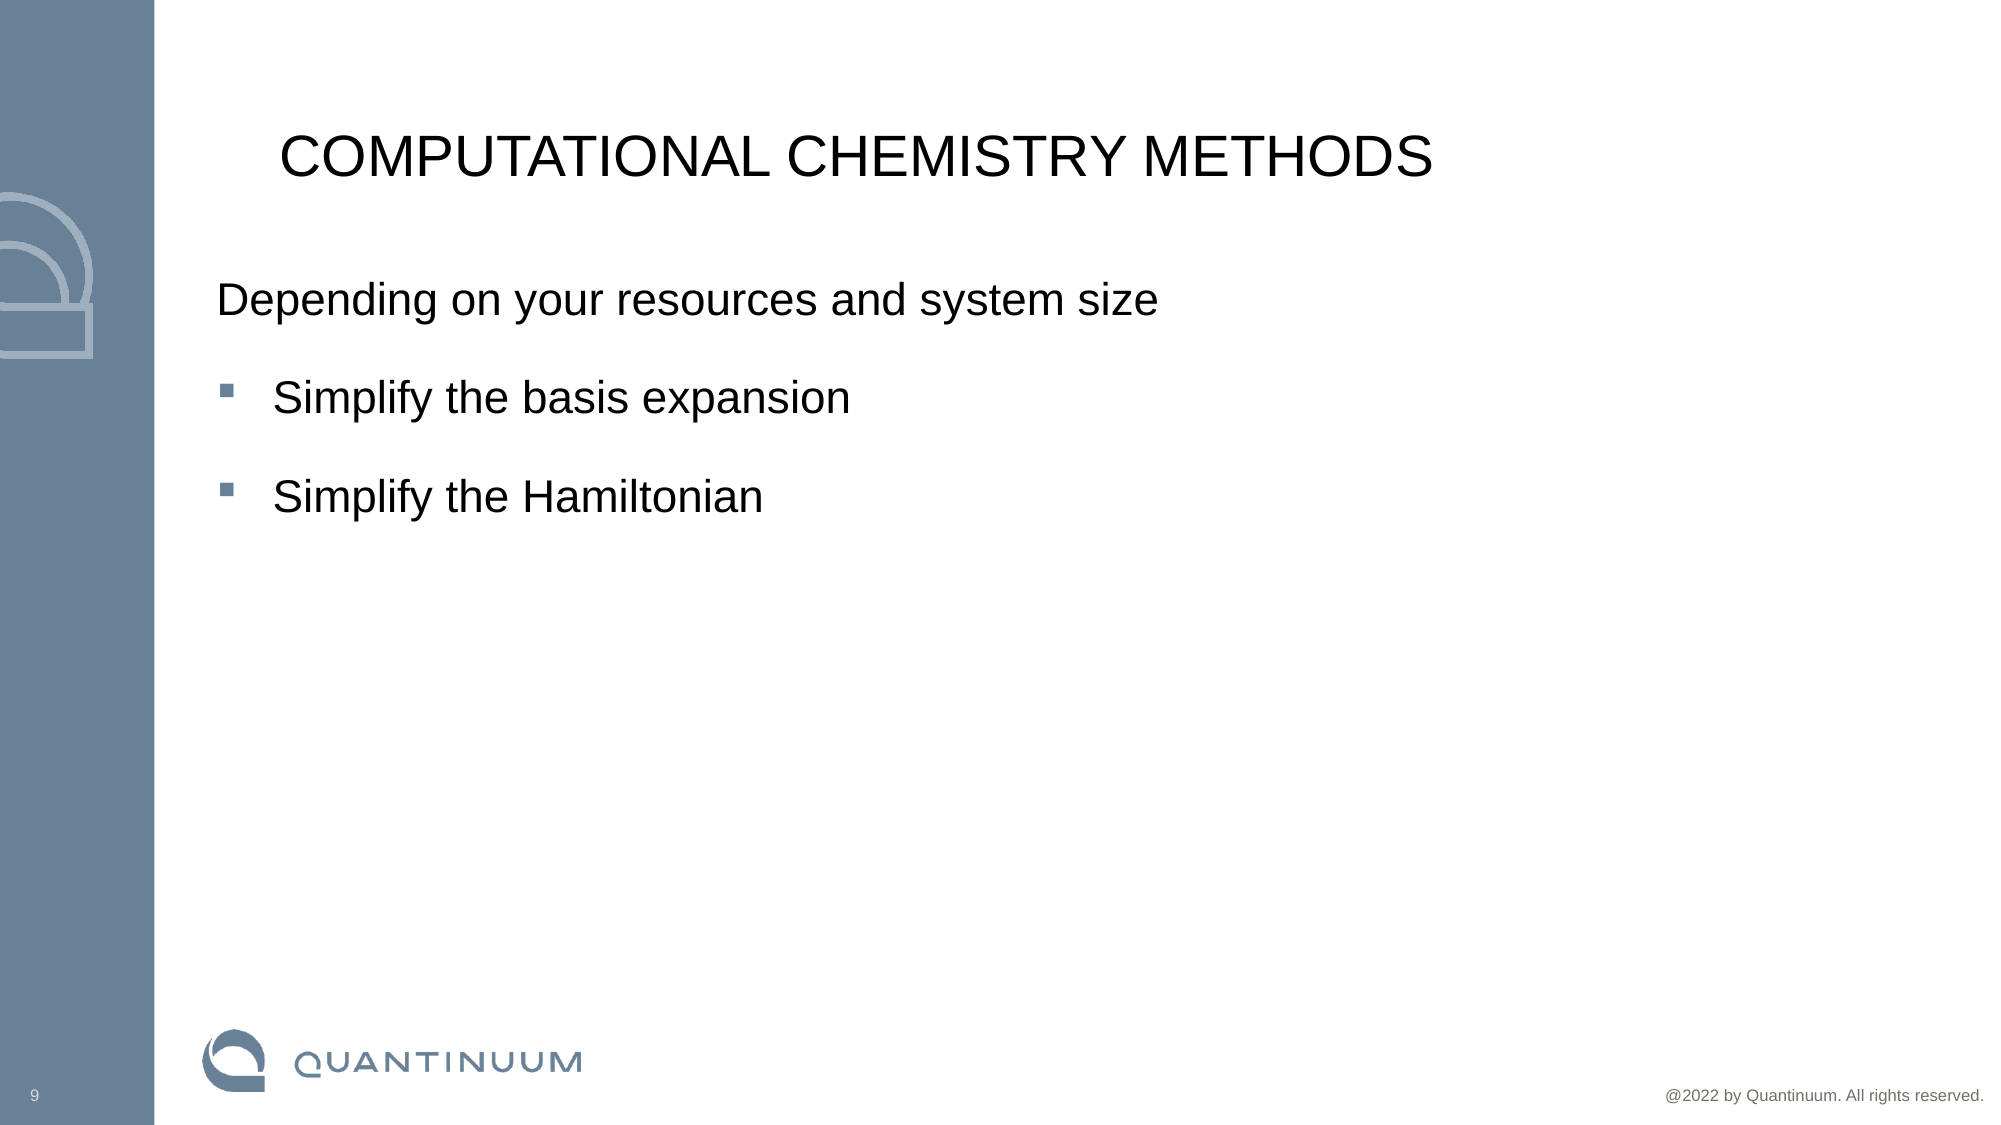

# Computational Chemistry Methods

Depending on your resources and system size

Simplify the basis expansion

Simplify the Hamiltonian

@2022 by Quantinuum. All rights reserved.
9